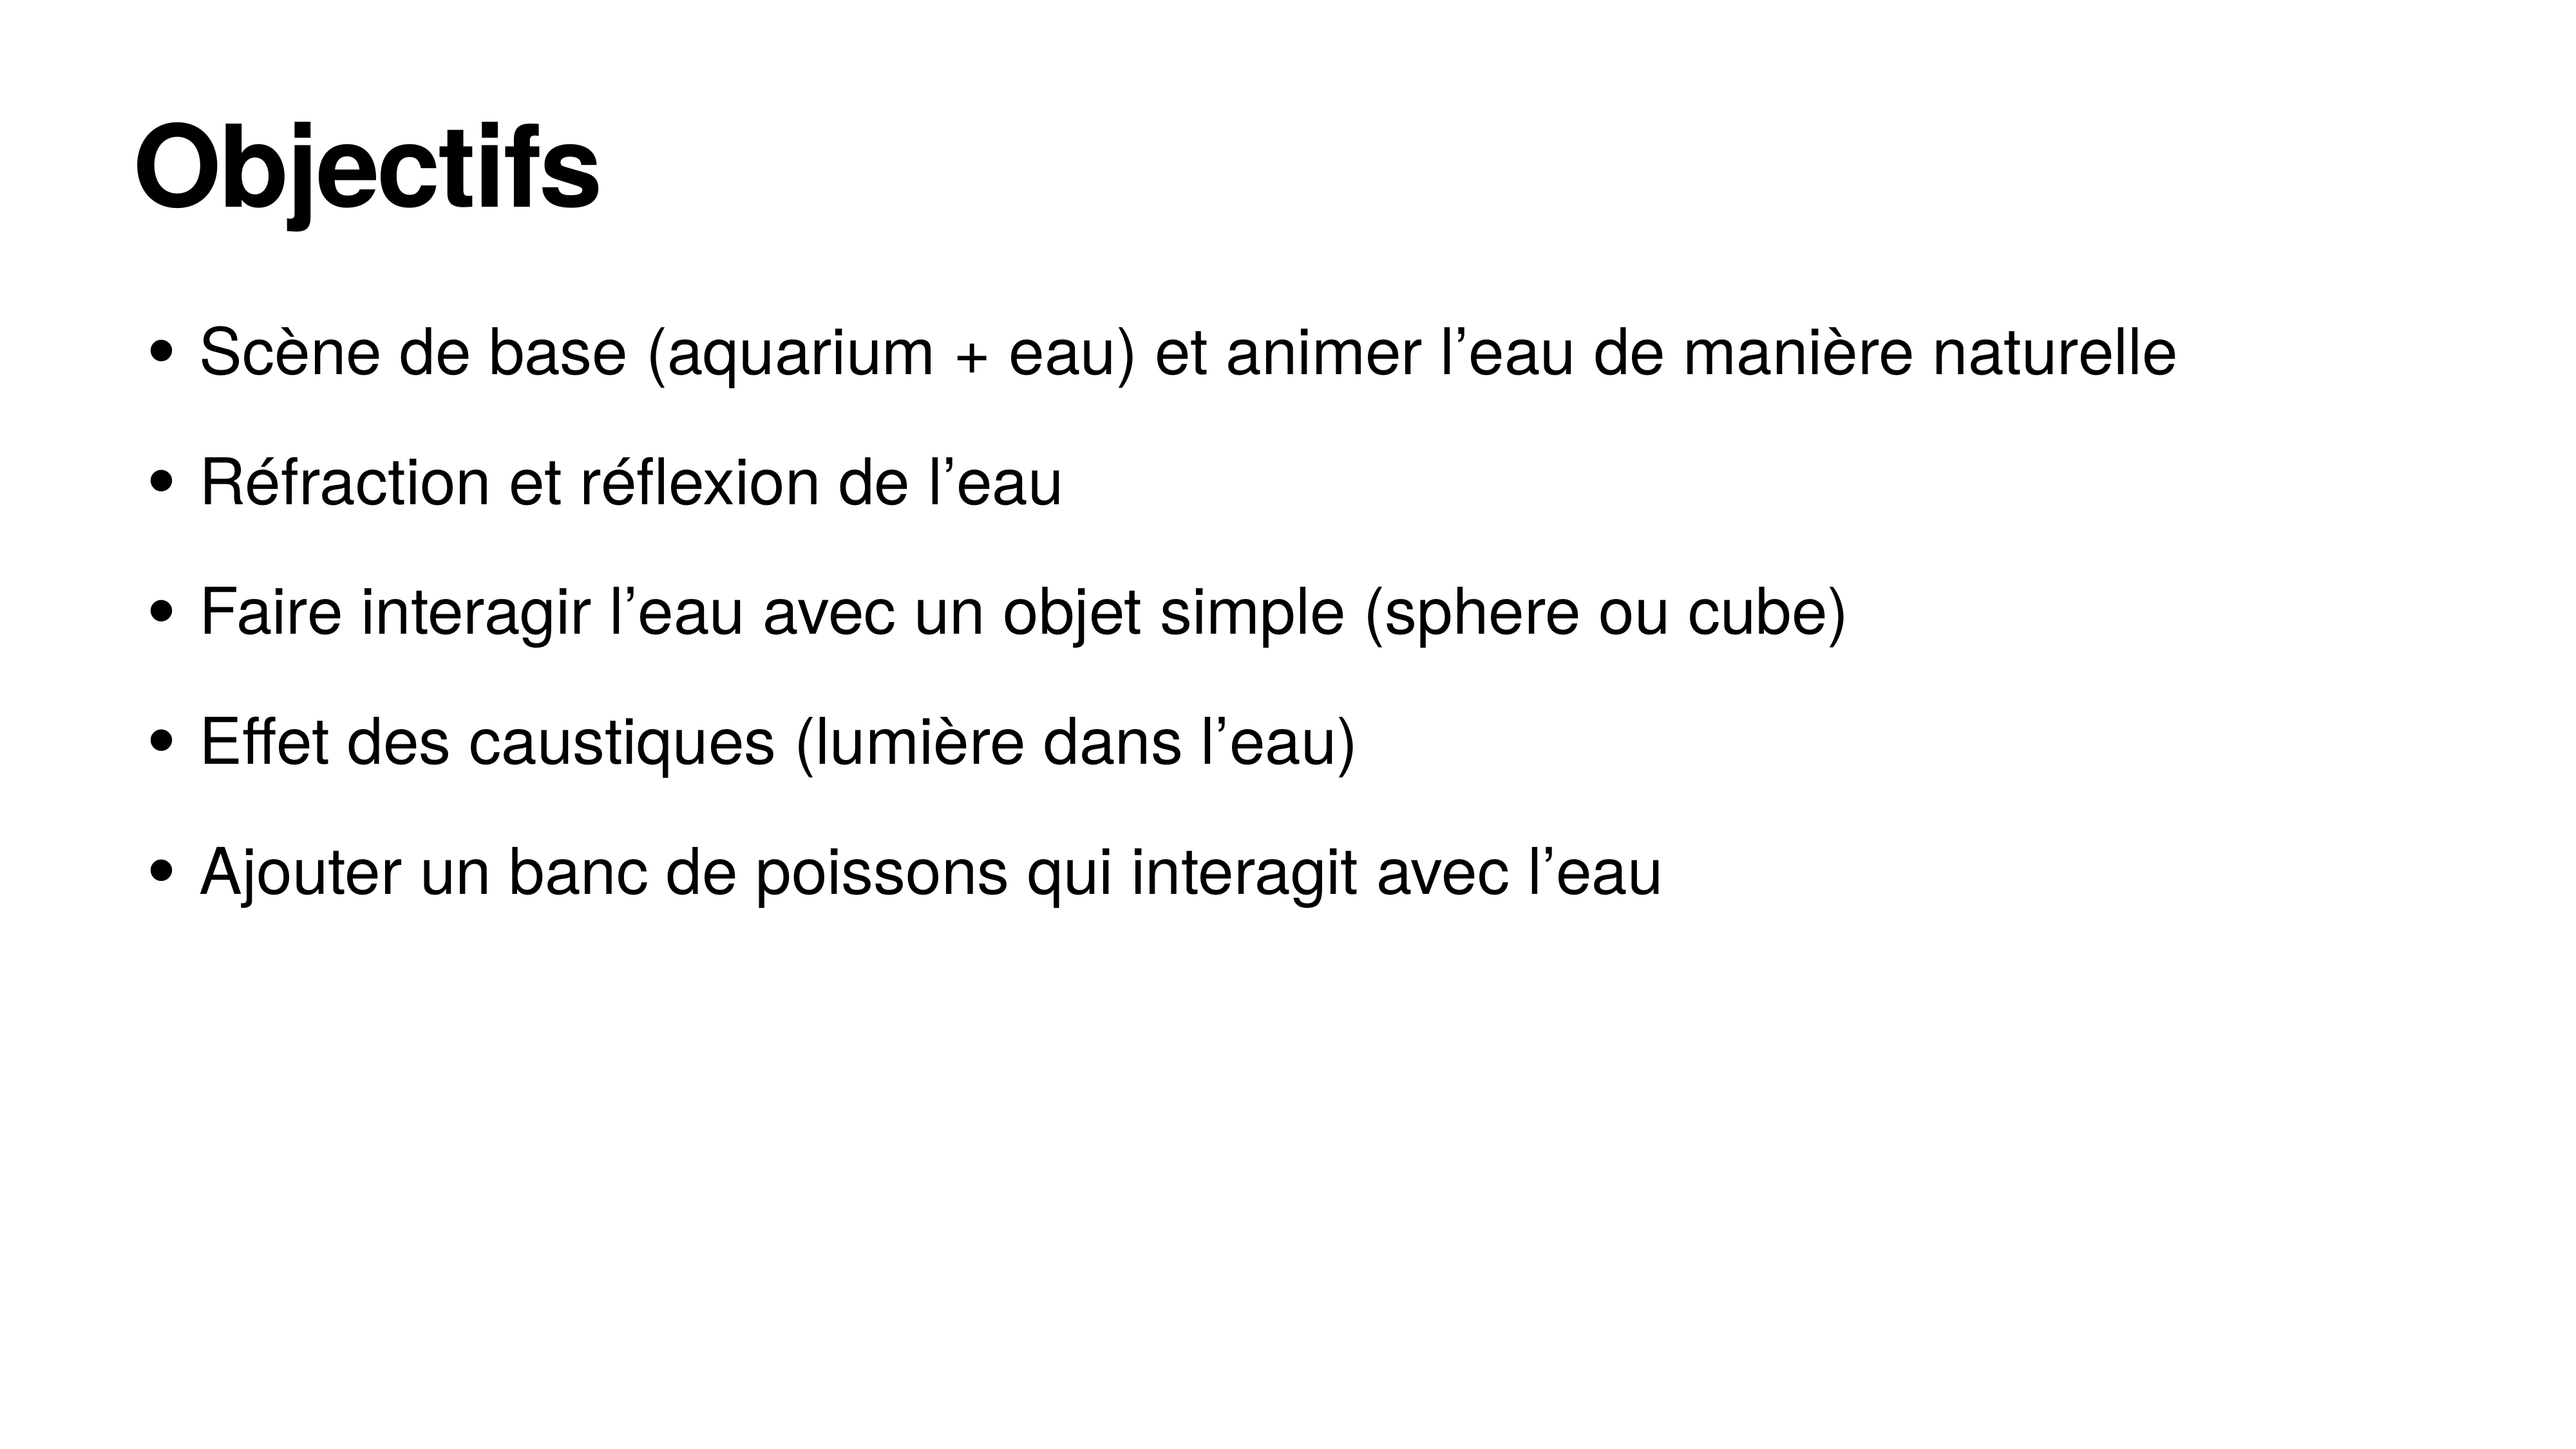

# Objectifs
Scène de base (aquarium + eau) et animer l’eau de manière naturelle
Réfraction et réflexion de l’eau
Faire interagir l’eau avec un objet simple (sphere ou cube)
Effet des caustiques (lumière dans l’eau)
Ajouter un banc de poissons qui interagit avec l’eau